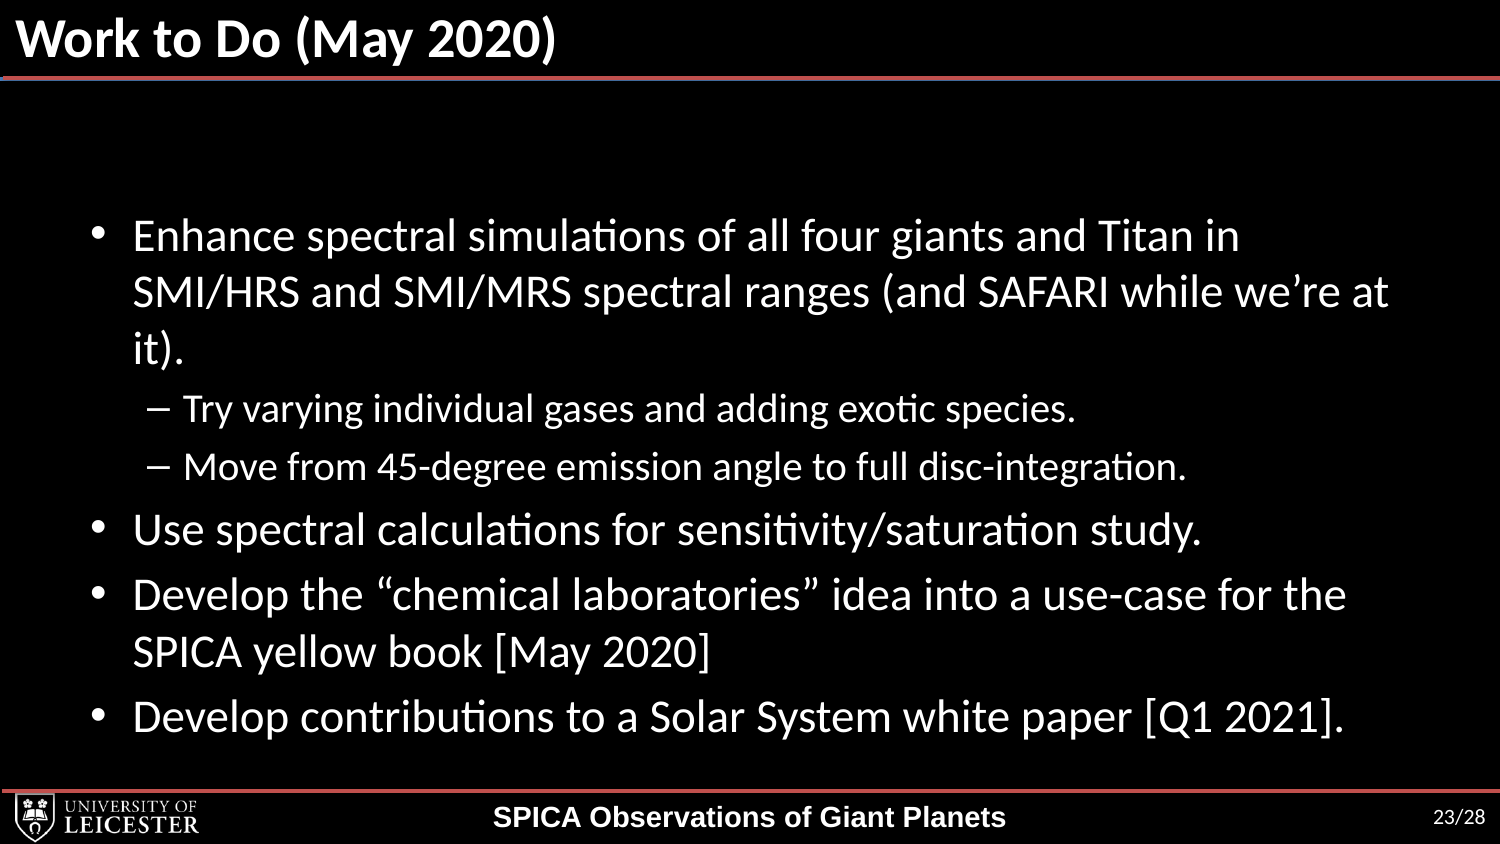

# Work to Do (May 2020)
Enhance spectral simulations of all four giants and Titan in SMI/HRS and SMI/MRS spectral ranges (and SAFARI while we’re at it).
Try varying individual gases and adding exotic species.
Move from 45-degree emission angle to full disc-integration.
Use spectral calculations for sensitivity/saturation study.
Develop the “chemical laboratories” idea into a use-case for the SPICA yellow book [May 2020]
Develop contributions to a Solar System white paper [Q1 2021].